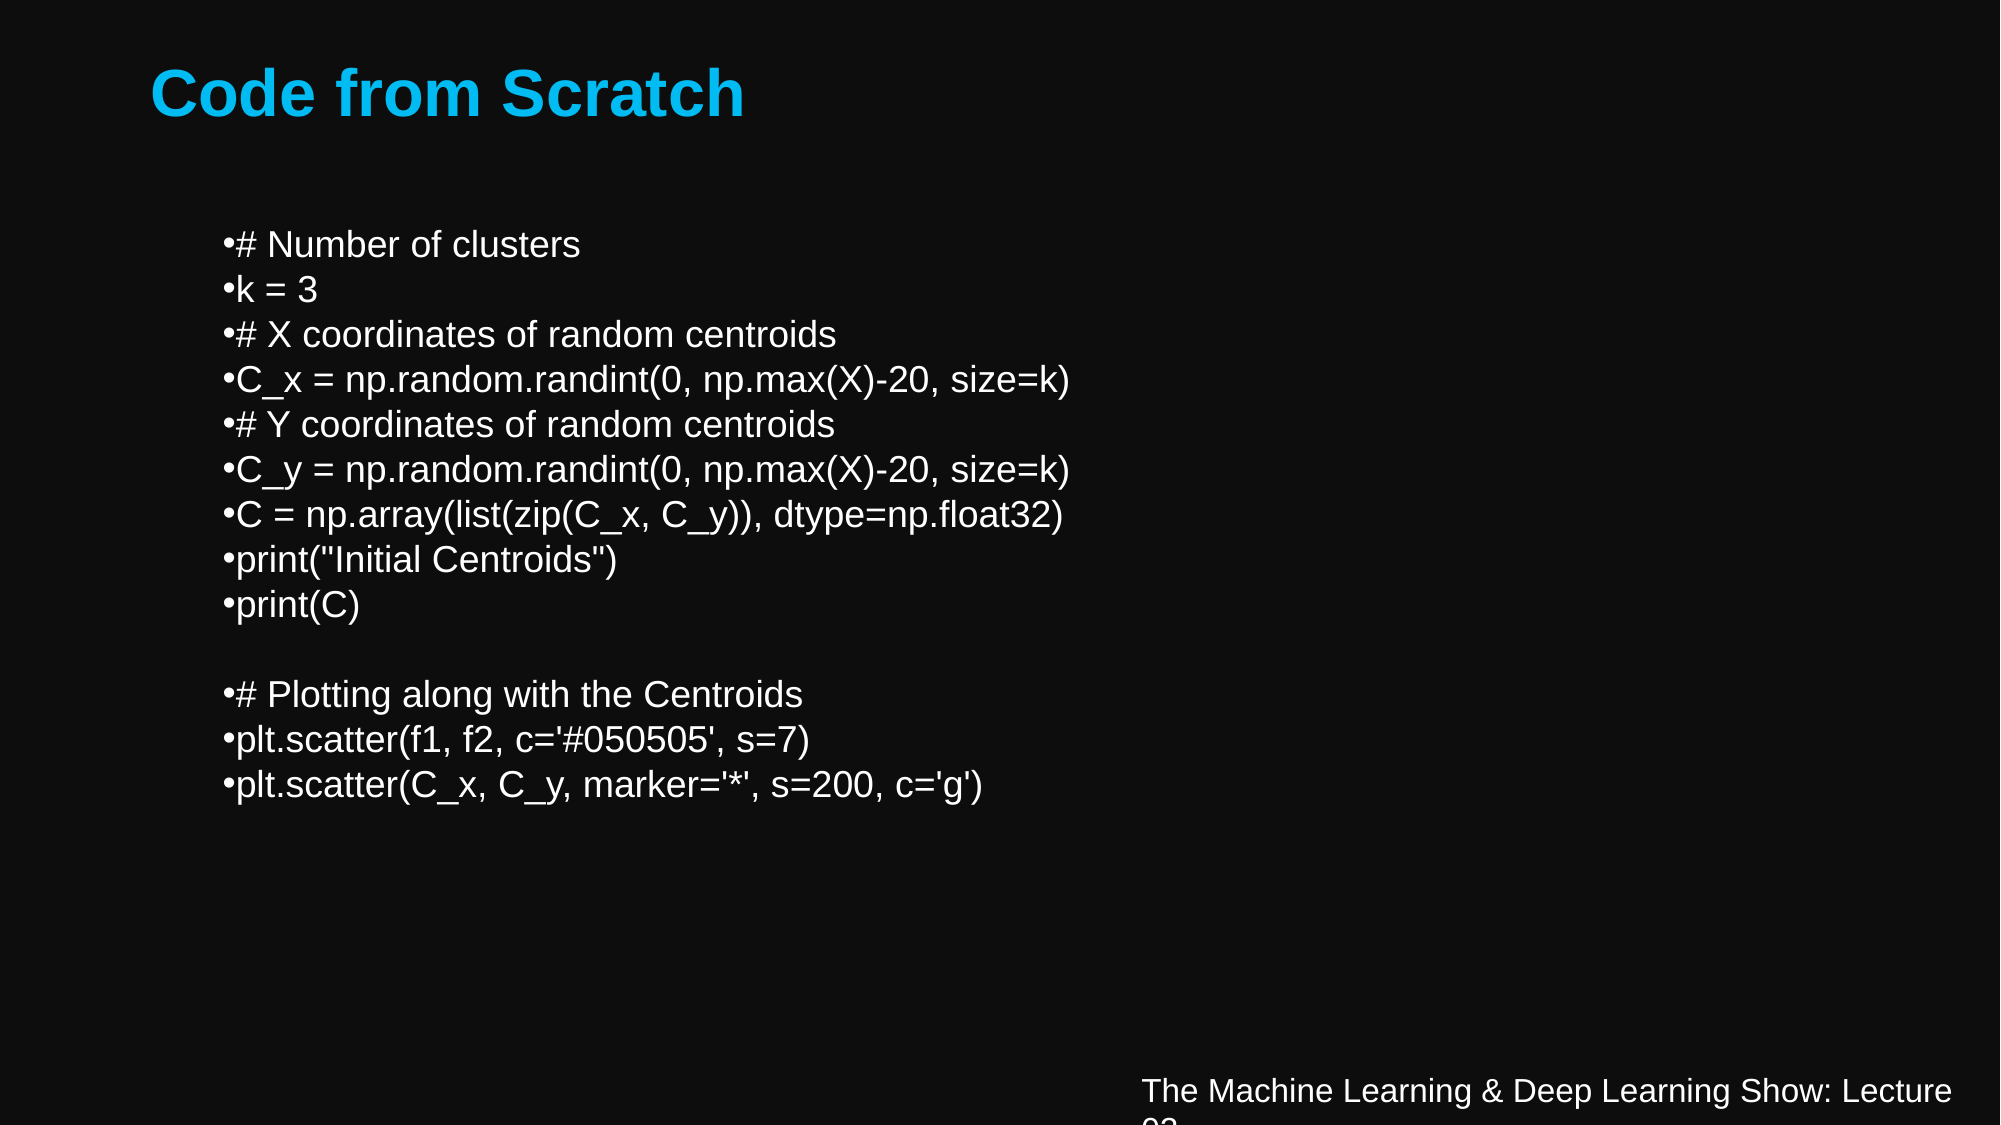

Code from Scratch

# Number of clusters
k = 3
# X coordinates of random centroids
C_x = np.random.randint(0, np.max(X)-20, size=k)
# Y coordinates of random centroids
C_y = np.random.randint(0, np.max(X)-20, size=k)
C = np.array(list(zip(C_x, C_y)), dtype=np.float32)
print("Initial Centroids")
print(C)

# Plotting along with the Centroids
plt.scatter(f1, f2, c='#050505', s=7)
plt.scatter(C_x, C_y, marker='*', s=200, c='g')

The Machine Learning & Deep Learning Show: Lecture 02